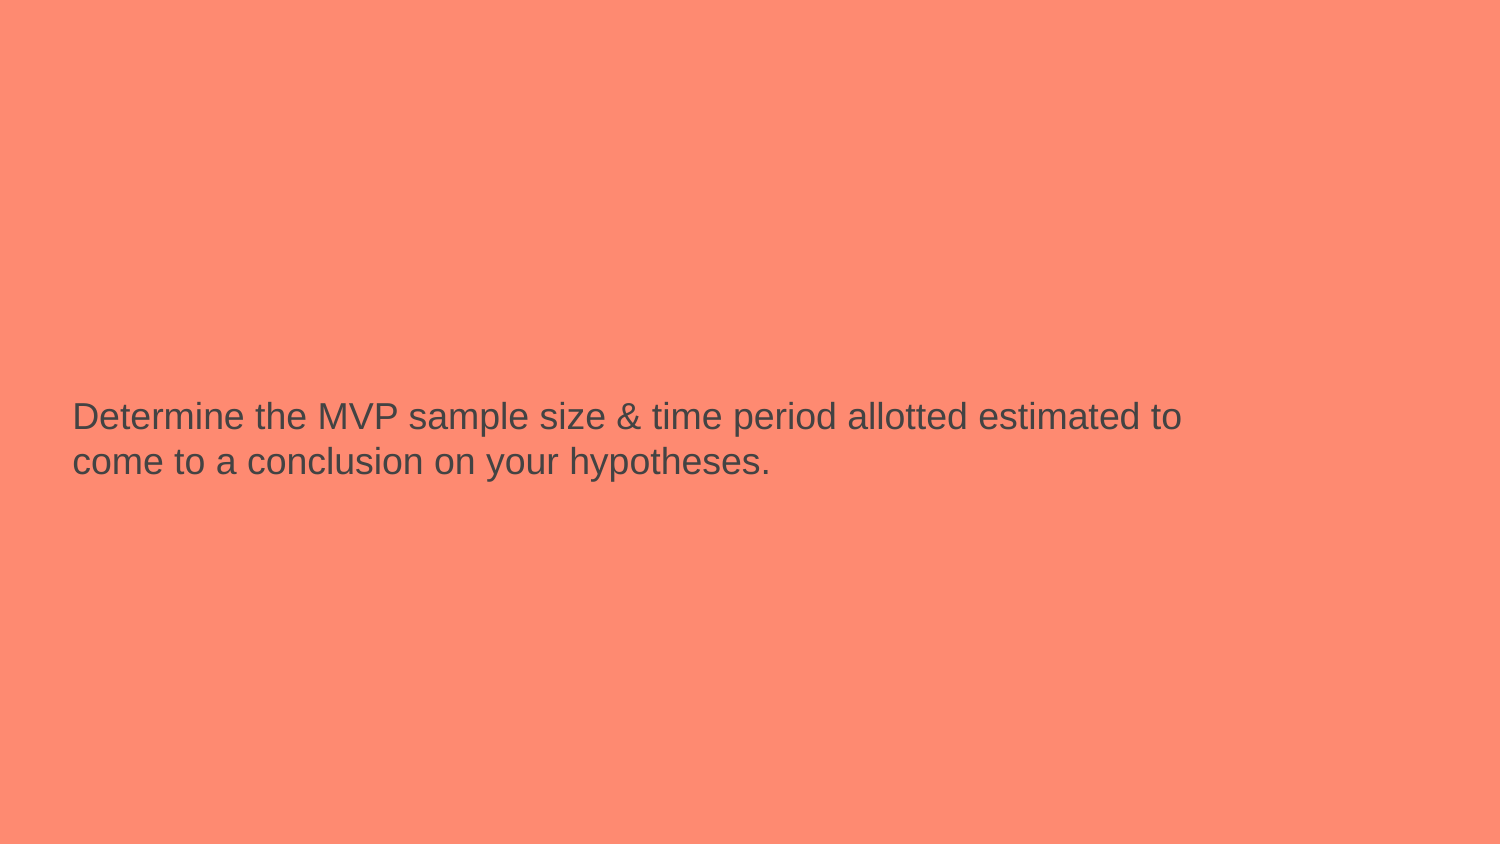

# Determine the MVP sample size & time period allotted estimated to come to a conclusion on your hypotheses.